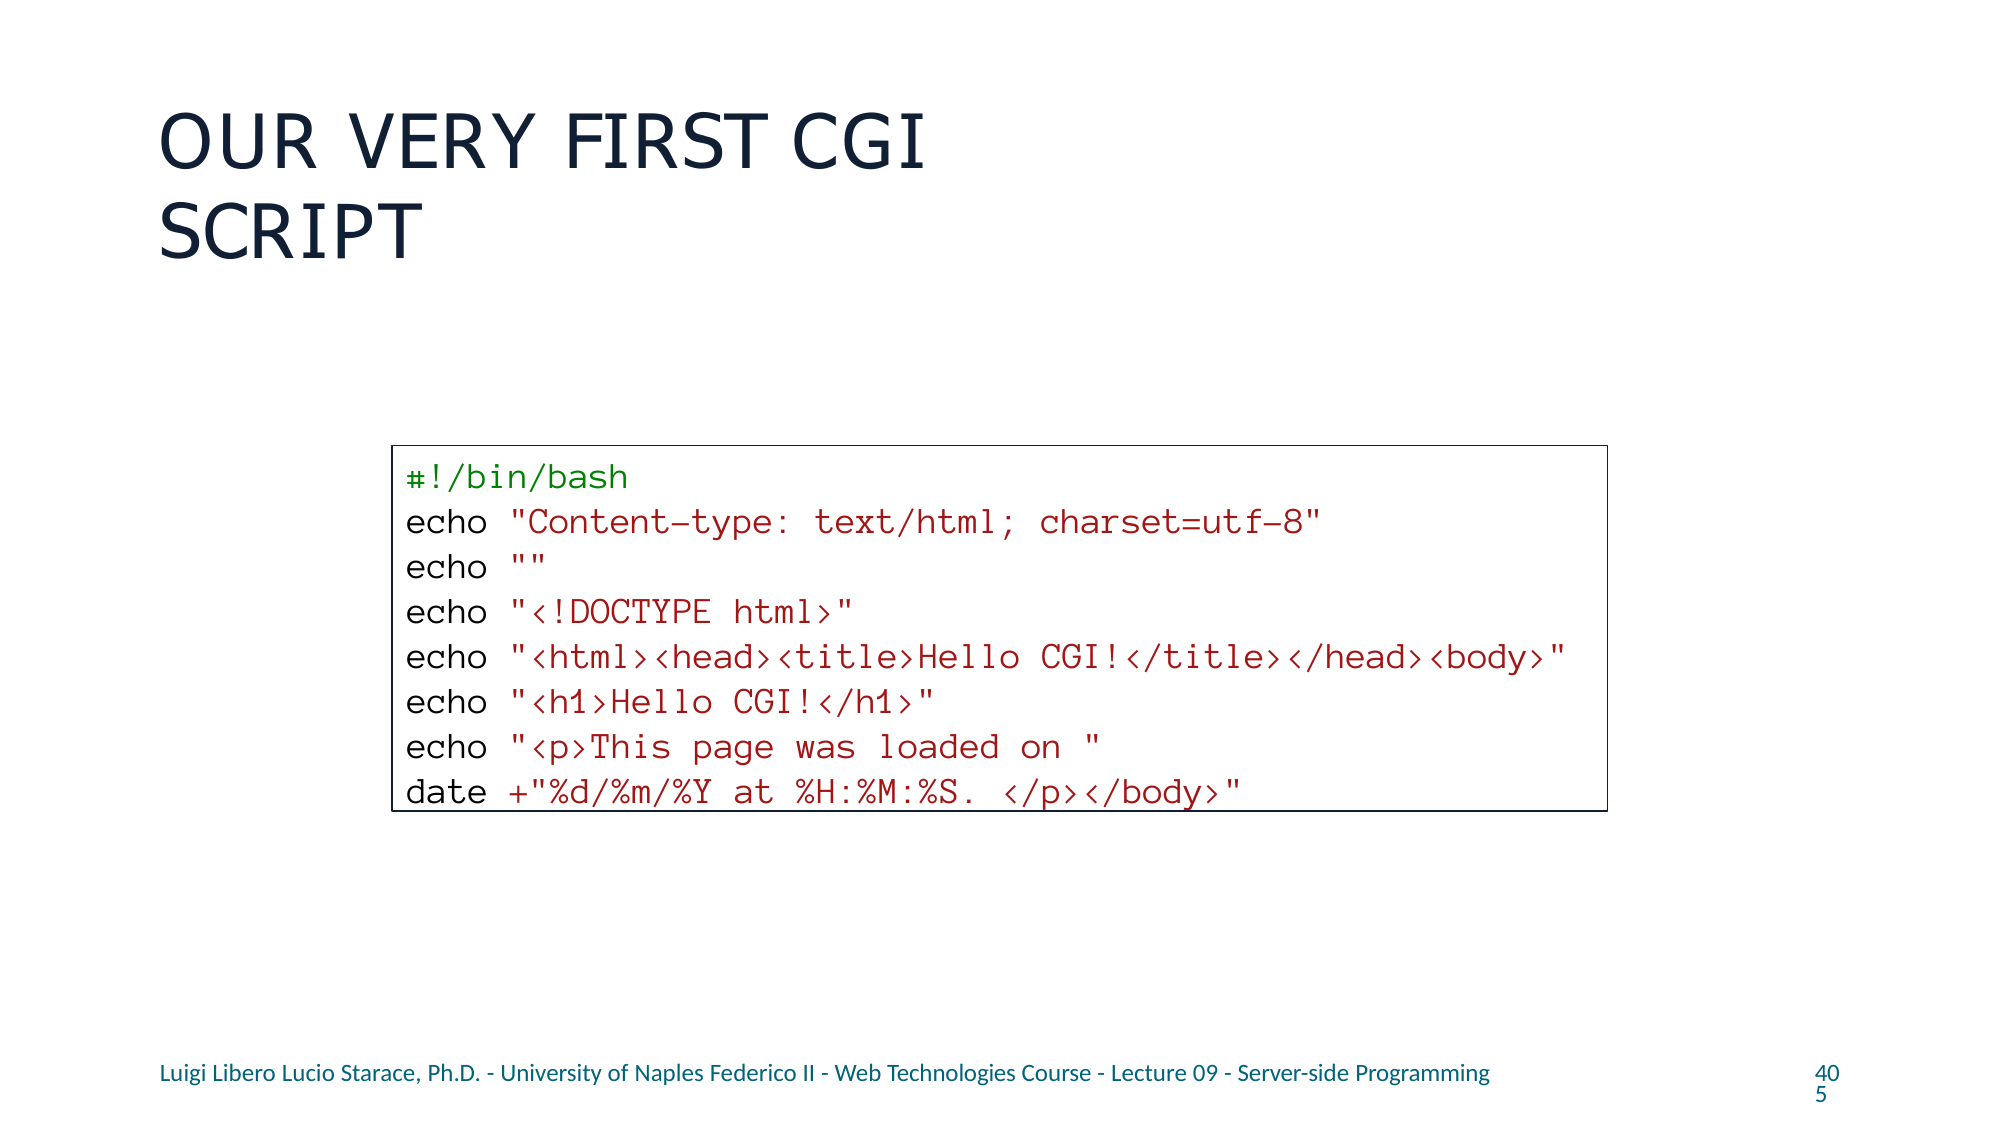

# OUR VERY FIRST CGI SCRIPT
#!/bin/bash
echo "Content-type: text/html; charset=utf-8" echo ""
echo "<!DOCTYPE html>"
echo "<html><head><title>Hello CGI!</title></head><body>" echo "<h1>Hello CGI!</h1>"
echo "<p>This page was loaded on "
date +"%d/%m/%Y at %H:%M:%S. </p></body>"
Luigi Libero Lucio Starace, Ph.D. - University of Naples Federico II - Web Technologies Course - Lecture 09 - Server-side Programming
405